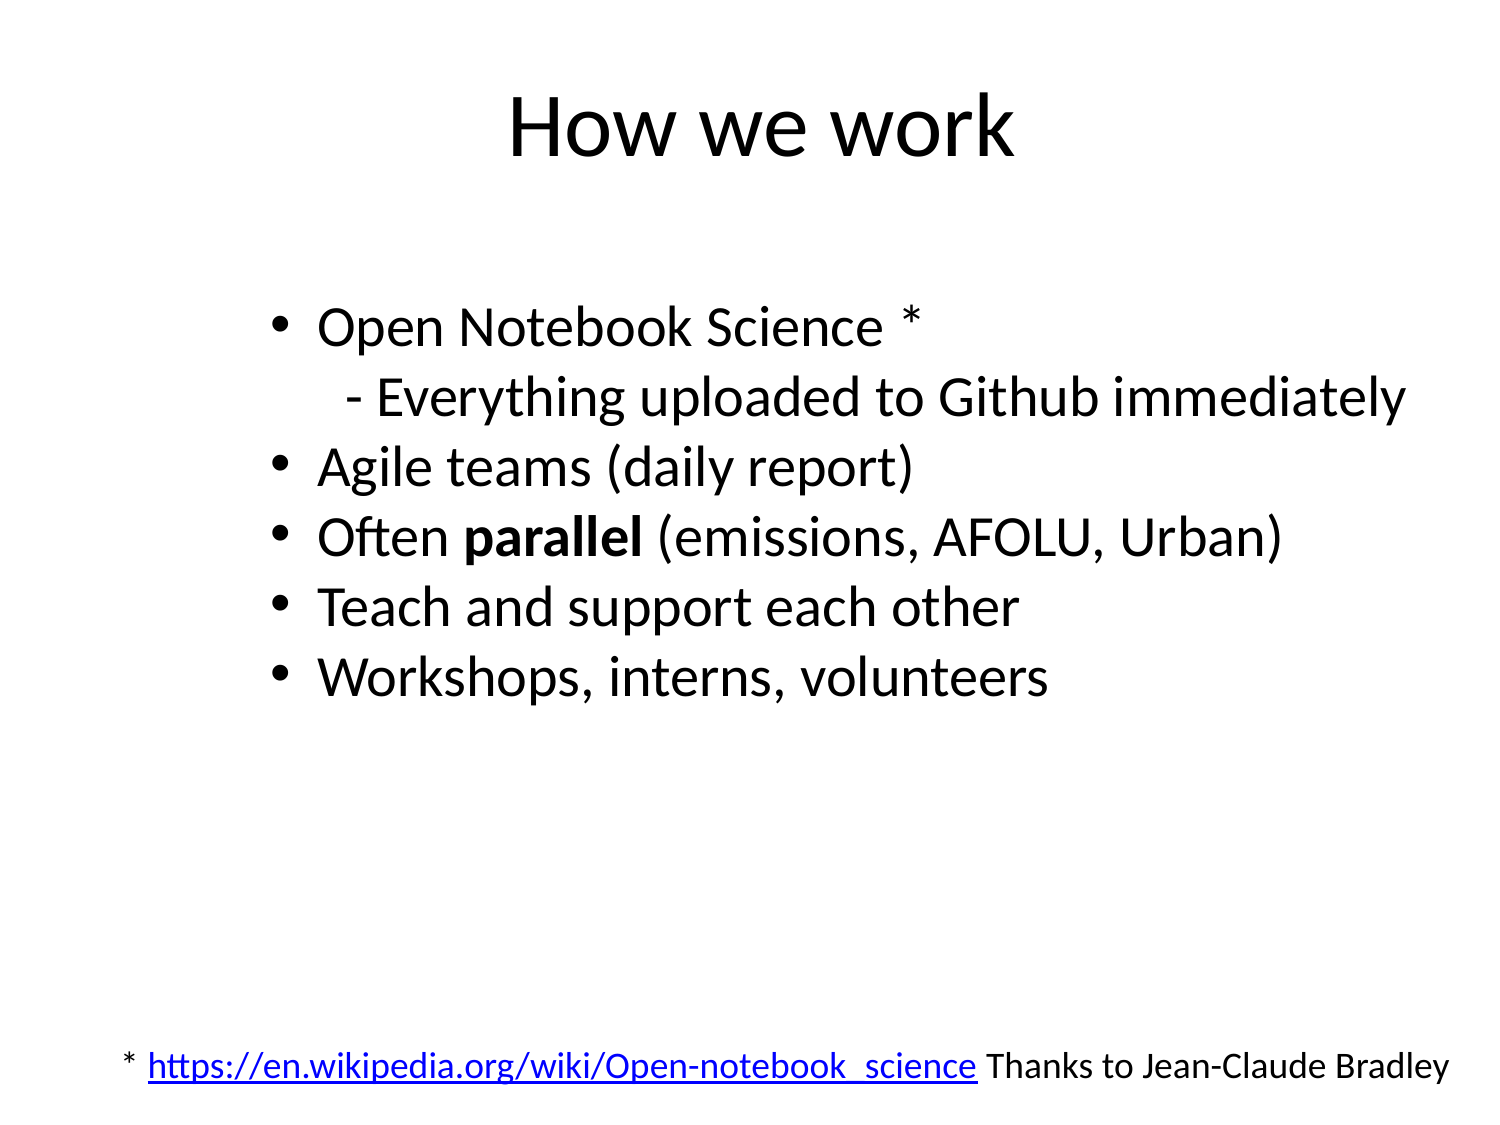

# How we work

Open Notebook Science *
- Everything uploaded to Github immediately
Agile teams (daily report)
Often parallel (emissions, AFOLU, Urban)
Teach and support each other
Workshops, interns, volunteers
* https://en.wikipedia.org/wiki/Open-notebook_science Thanks to Jean-Claude Bradley